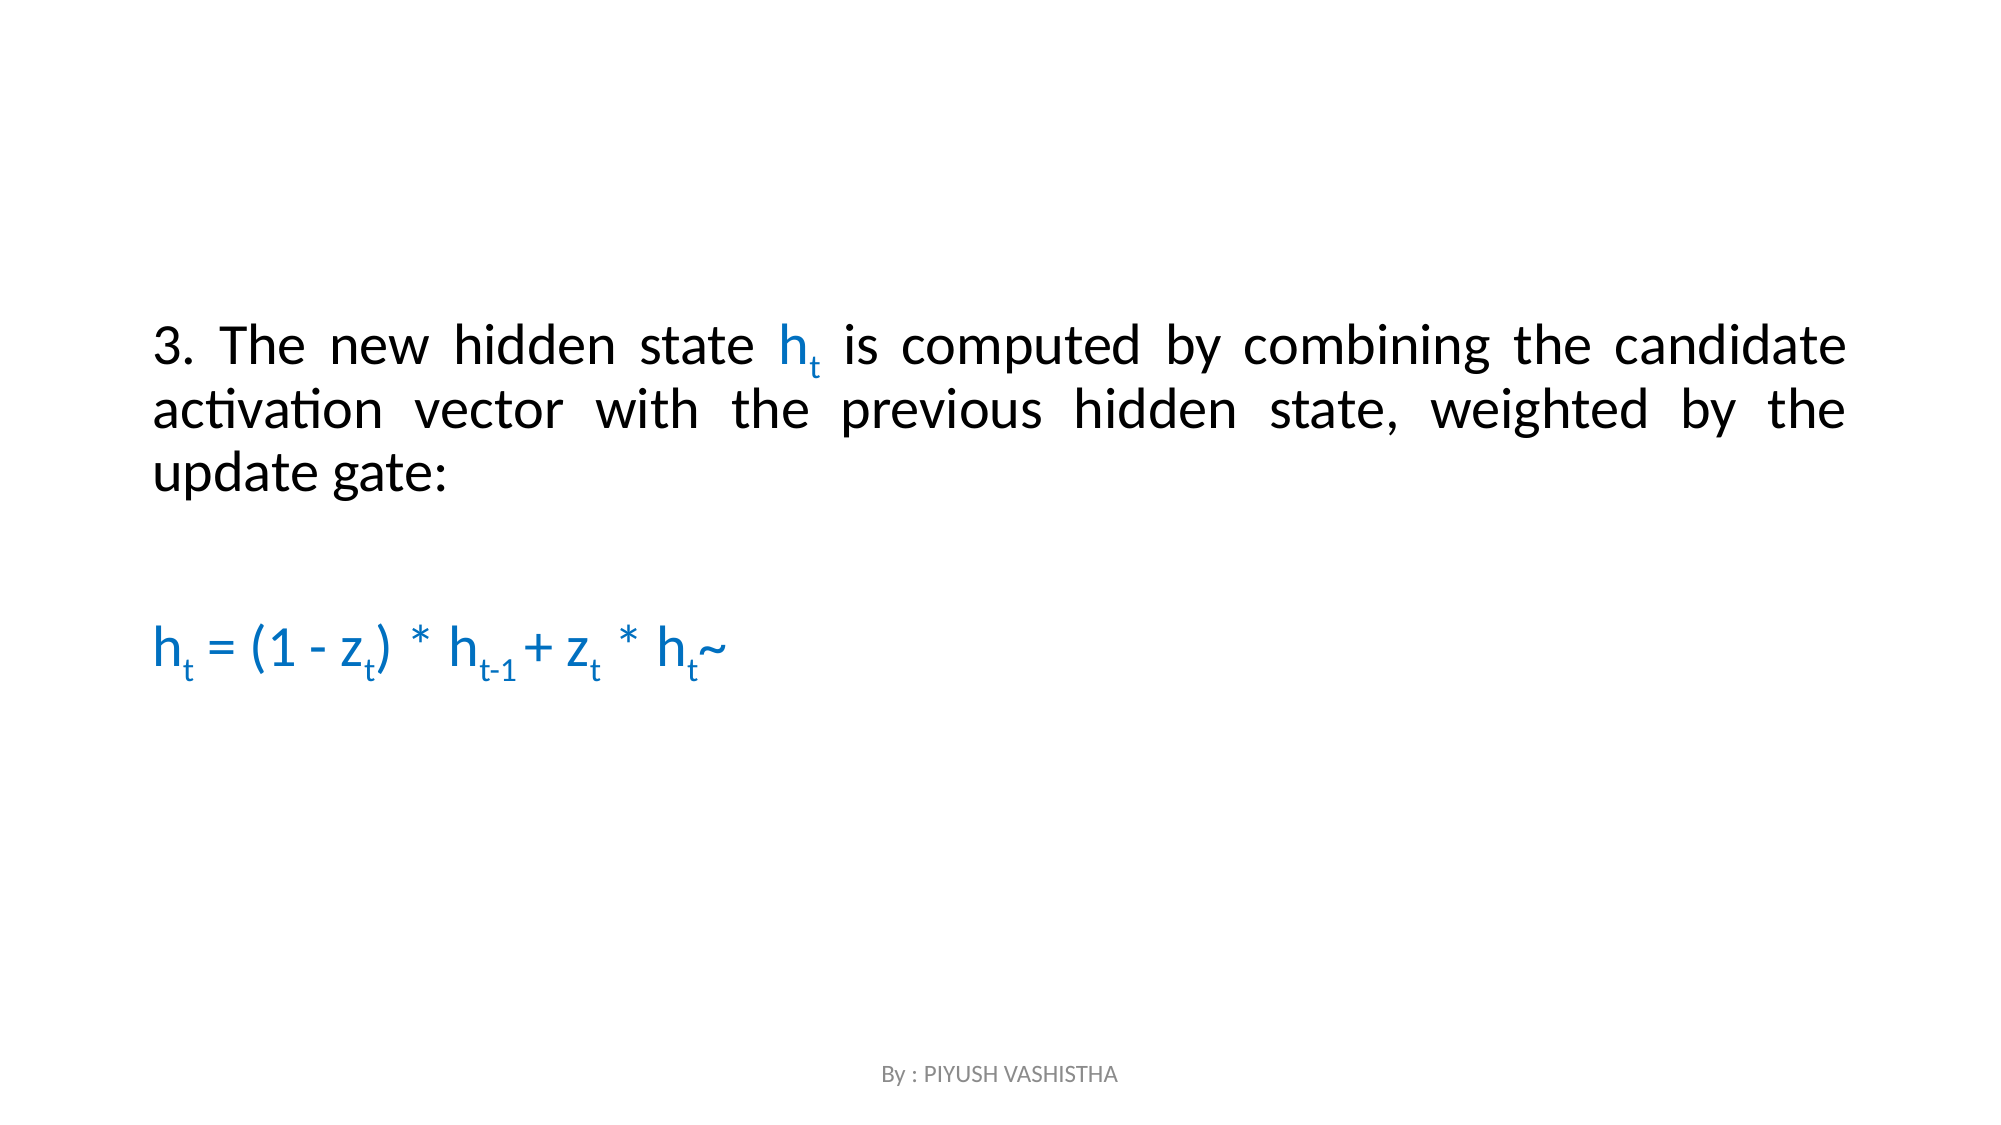

#
3. The new hidden state ht is computed by combining the candidate activation vector with the previous hidden state, weighted by the update gate:

ht = (1 - zt) * ht-1 + zt * ht~
By : PIYUSH VASHISTHA